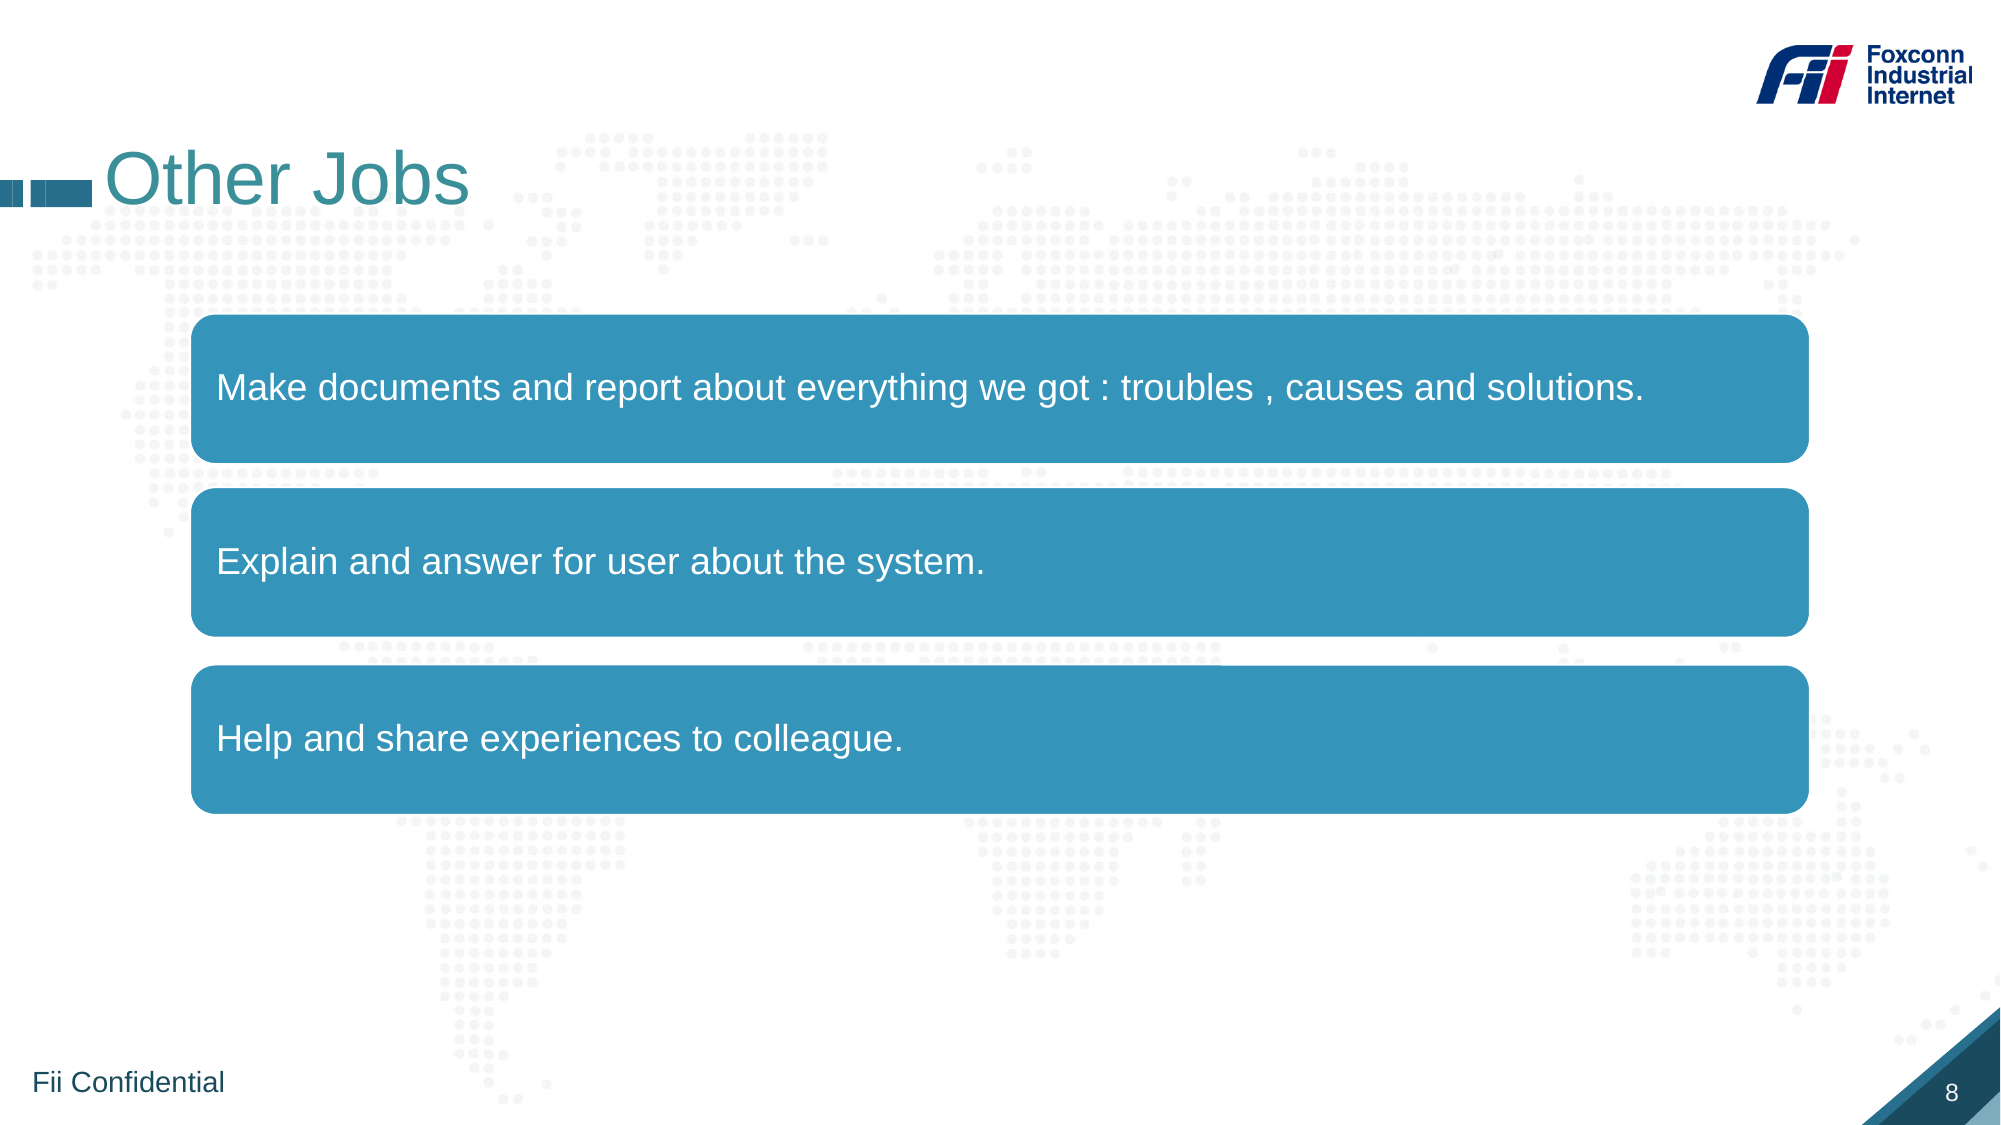

# Other Jobs
Make documents and report about everything we got : troubles , causes and solutions.
Explain and answer for user about the system.
Help and share experiences to colleague.